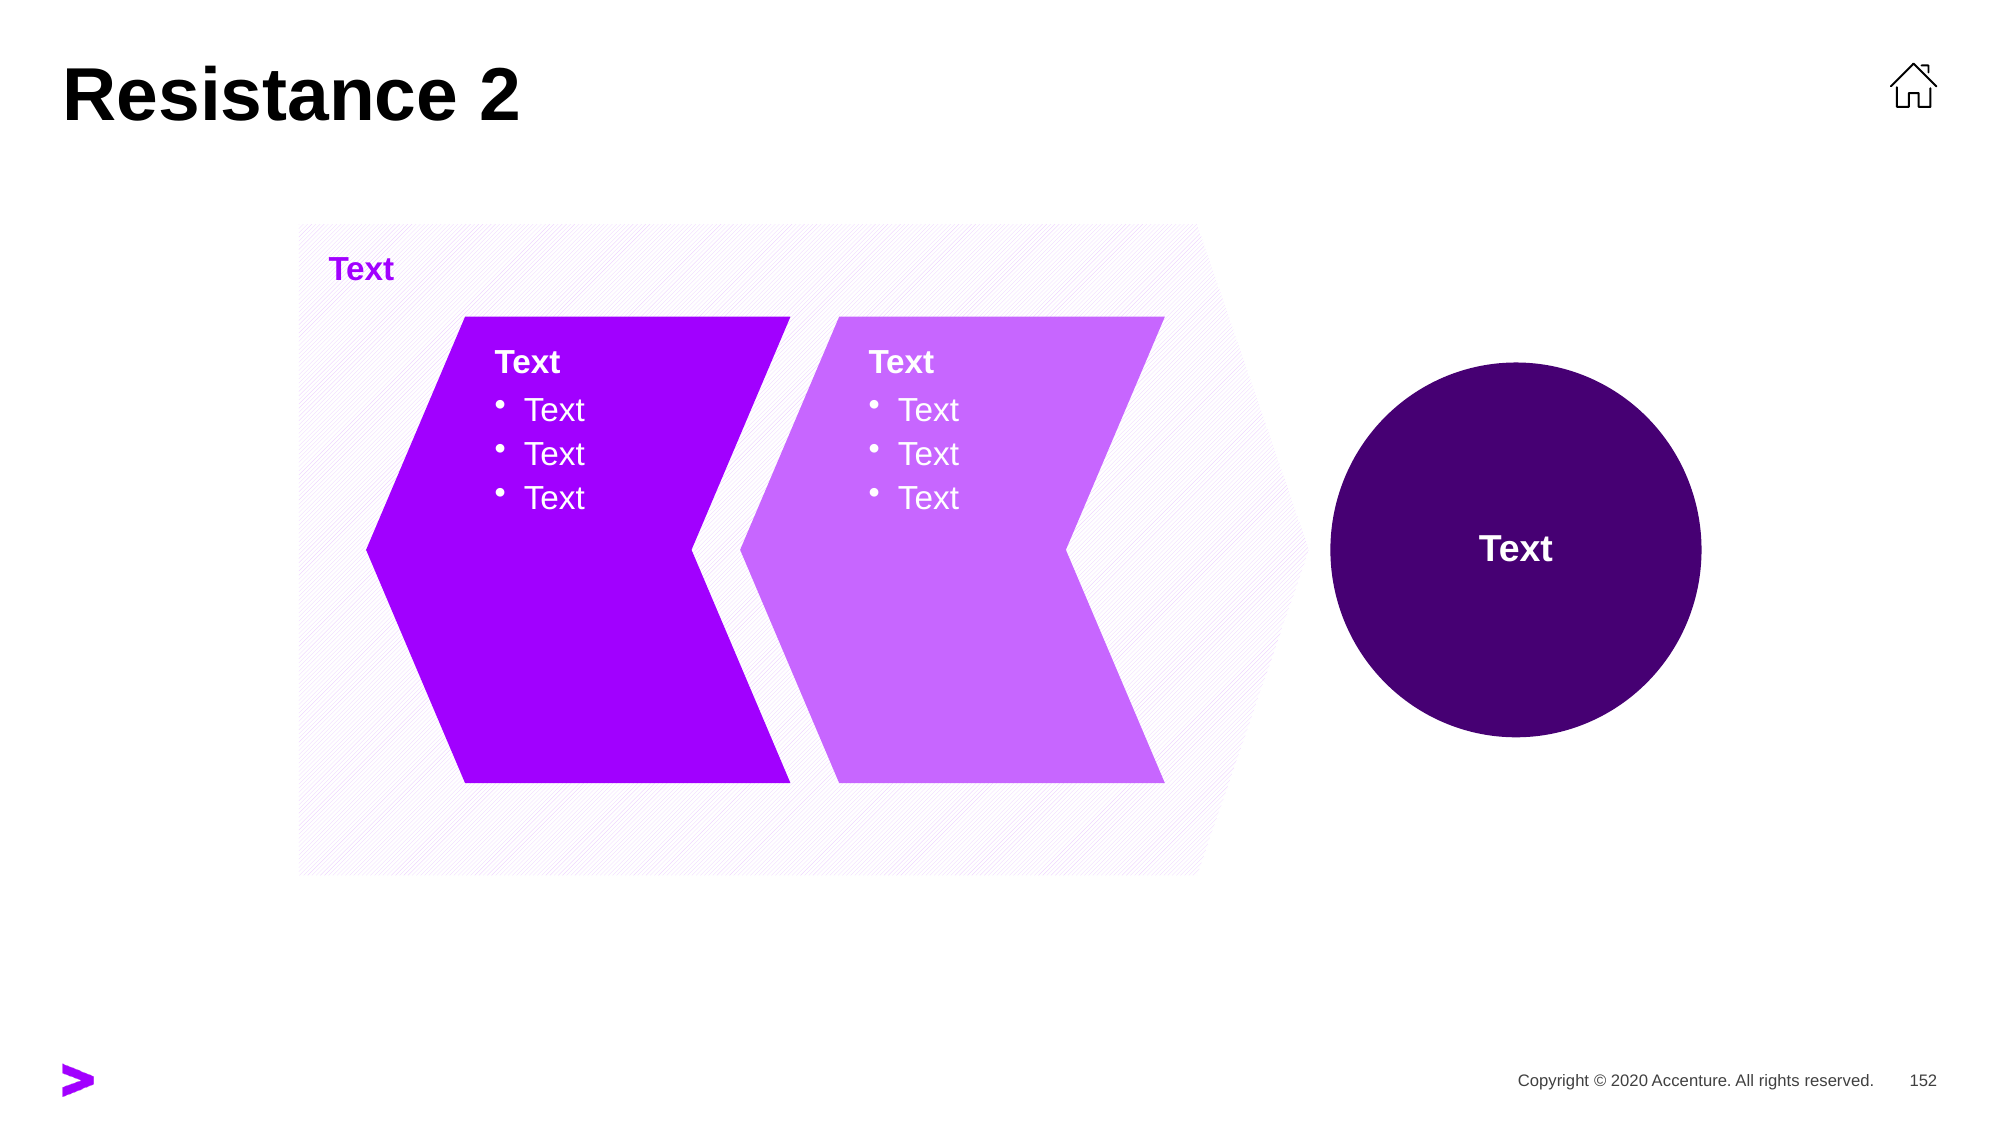

# Resistance 2

Text
Text
Text
Text
Text
Text
Text
Text
Text
Text